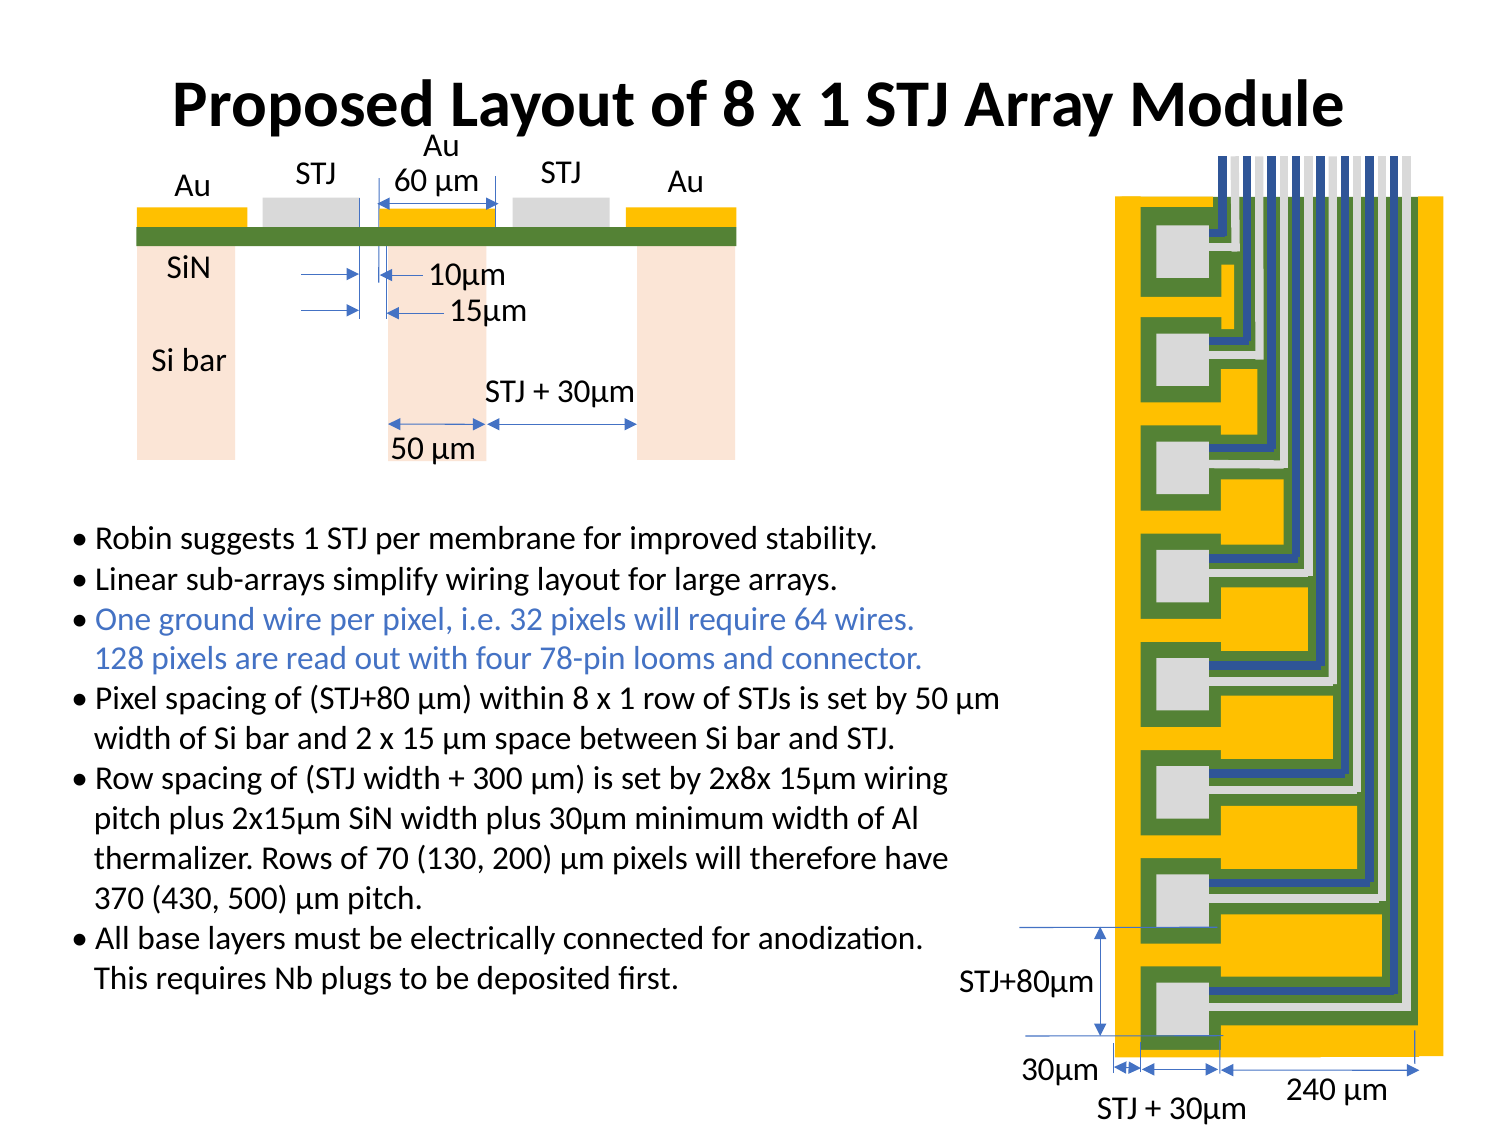

Proposed Layout of 8 x 1 STJ Array Module
Au
STJ
STJ
60 µm
Au
Au

SiN

10µm

15µm
Si bar
STJ + 30µm
50 µm
• Robin suggests 1 STJ per membrane for improved stability.
• Linear sub-arrays simplify wiring layout for large arrays.
• One ground wire per pixel, i.e. 32 pixels will require 64 wires.
   128 pixels are read out with four 78-pin looms and connector.
• Pixel spacing of (STJ+80 µm) within 8 x 1 row of STJs is set by 50 µm
   width of Si bar and 2 x 15 µm space between Si bar and STJ.
• Row spacing of (STJ width + 300 µm) is set by 2x8x 15µm wiring
   pitch plus 2x15µm SiN width plus 30µm minimum width of Al
   thermalizer. Rows of 70 (130, 200) µm pixels will therefore have
   370 (430, 500) µm pitch.
• All base layers must be electrically connected for anodization.
   This requires Nb plugs to be deposited first.
STJ+80µm
30µm
240 µm
STJ + 30µm